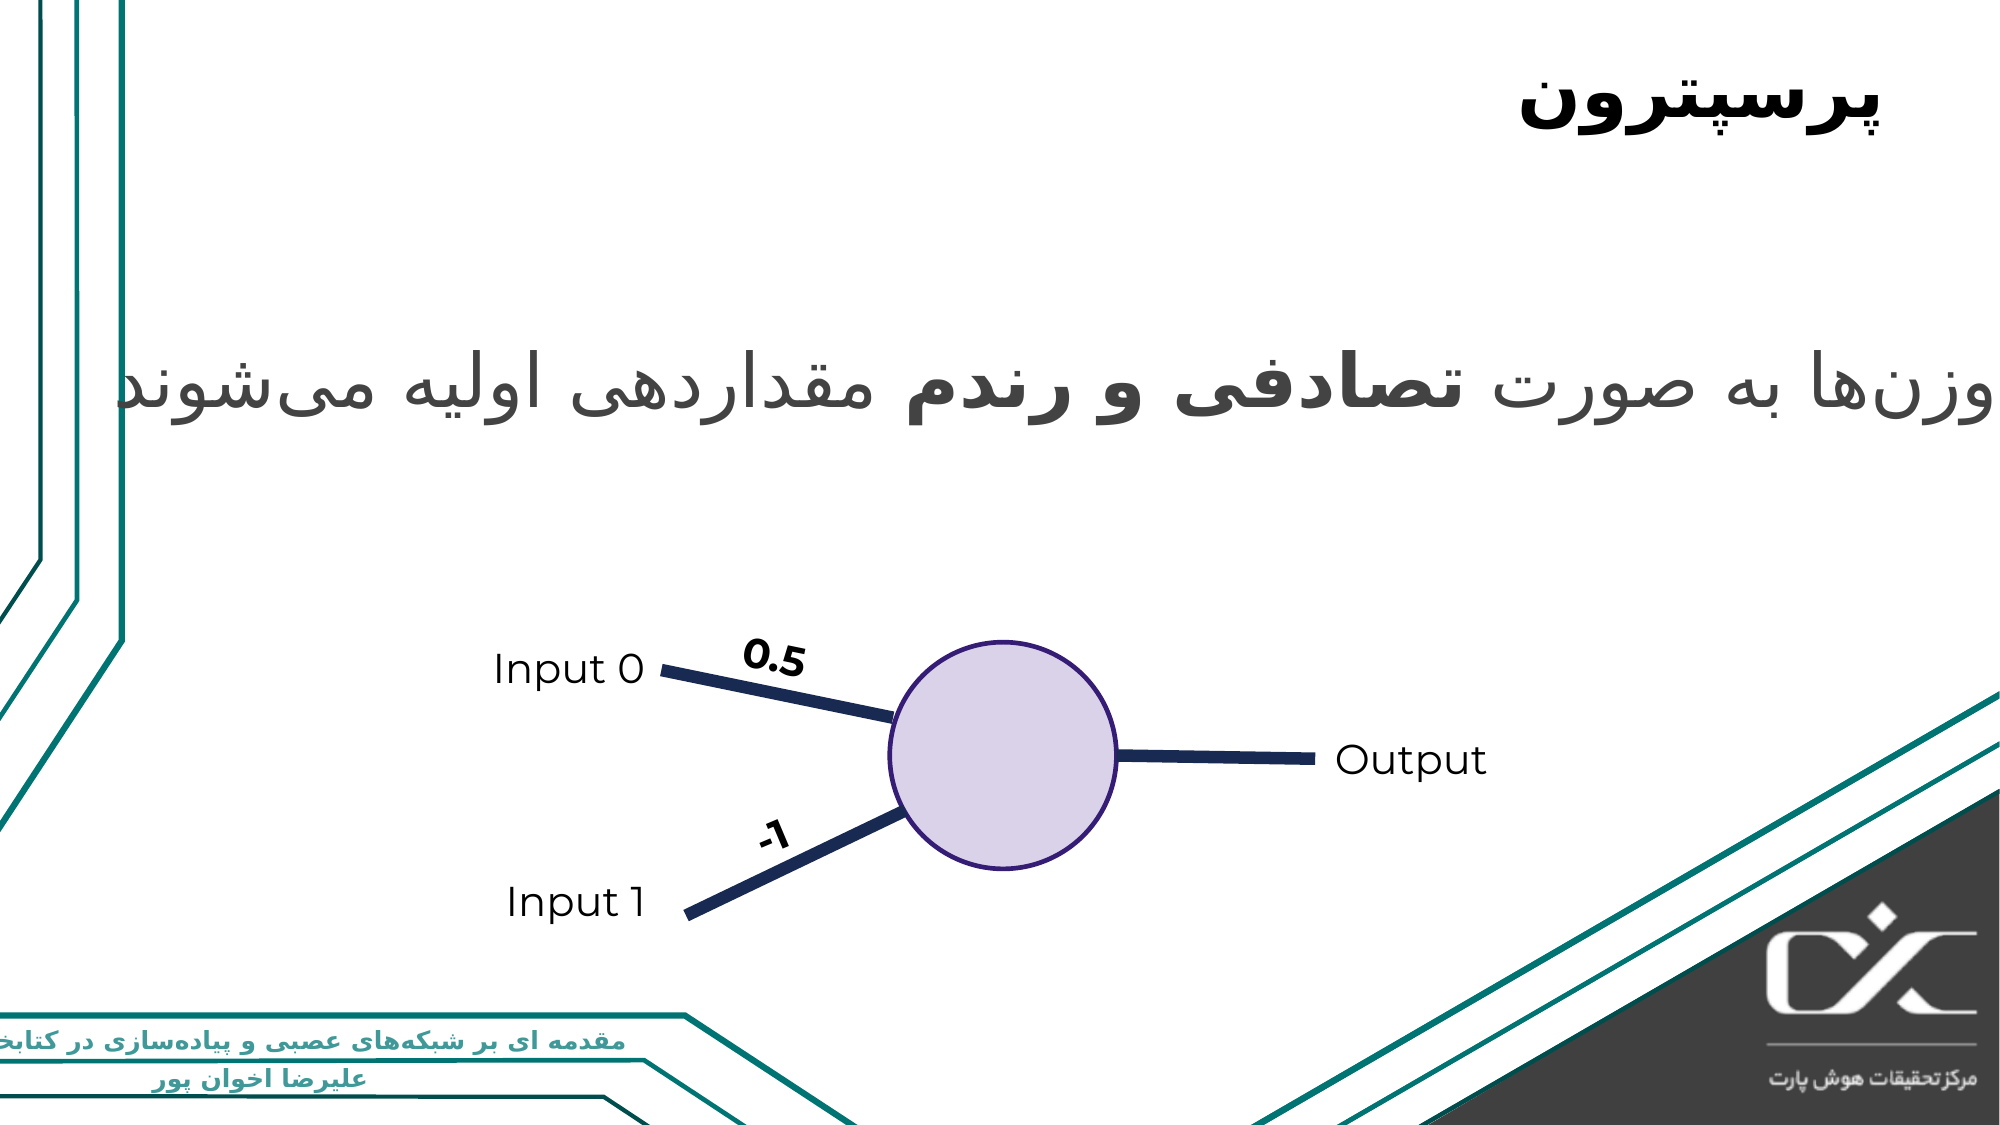

# پرسپترون
وزن‌ها به صورت تصادفی و رندم مقداردهی اولیه می‌شوند
12
Weight 0
Input 0
0.5

Output
-1
Weight 1
4
Input 1